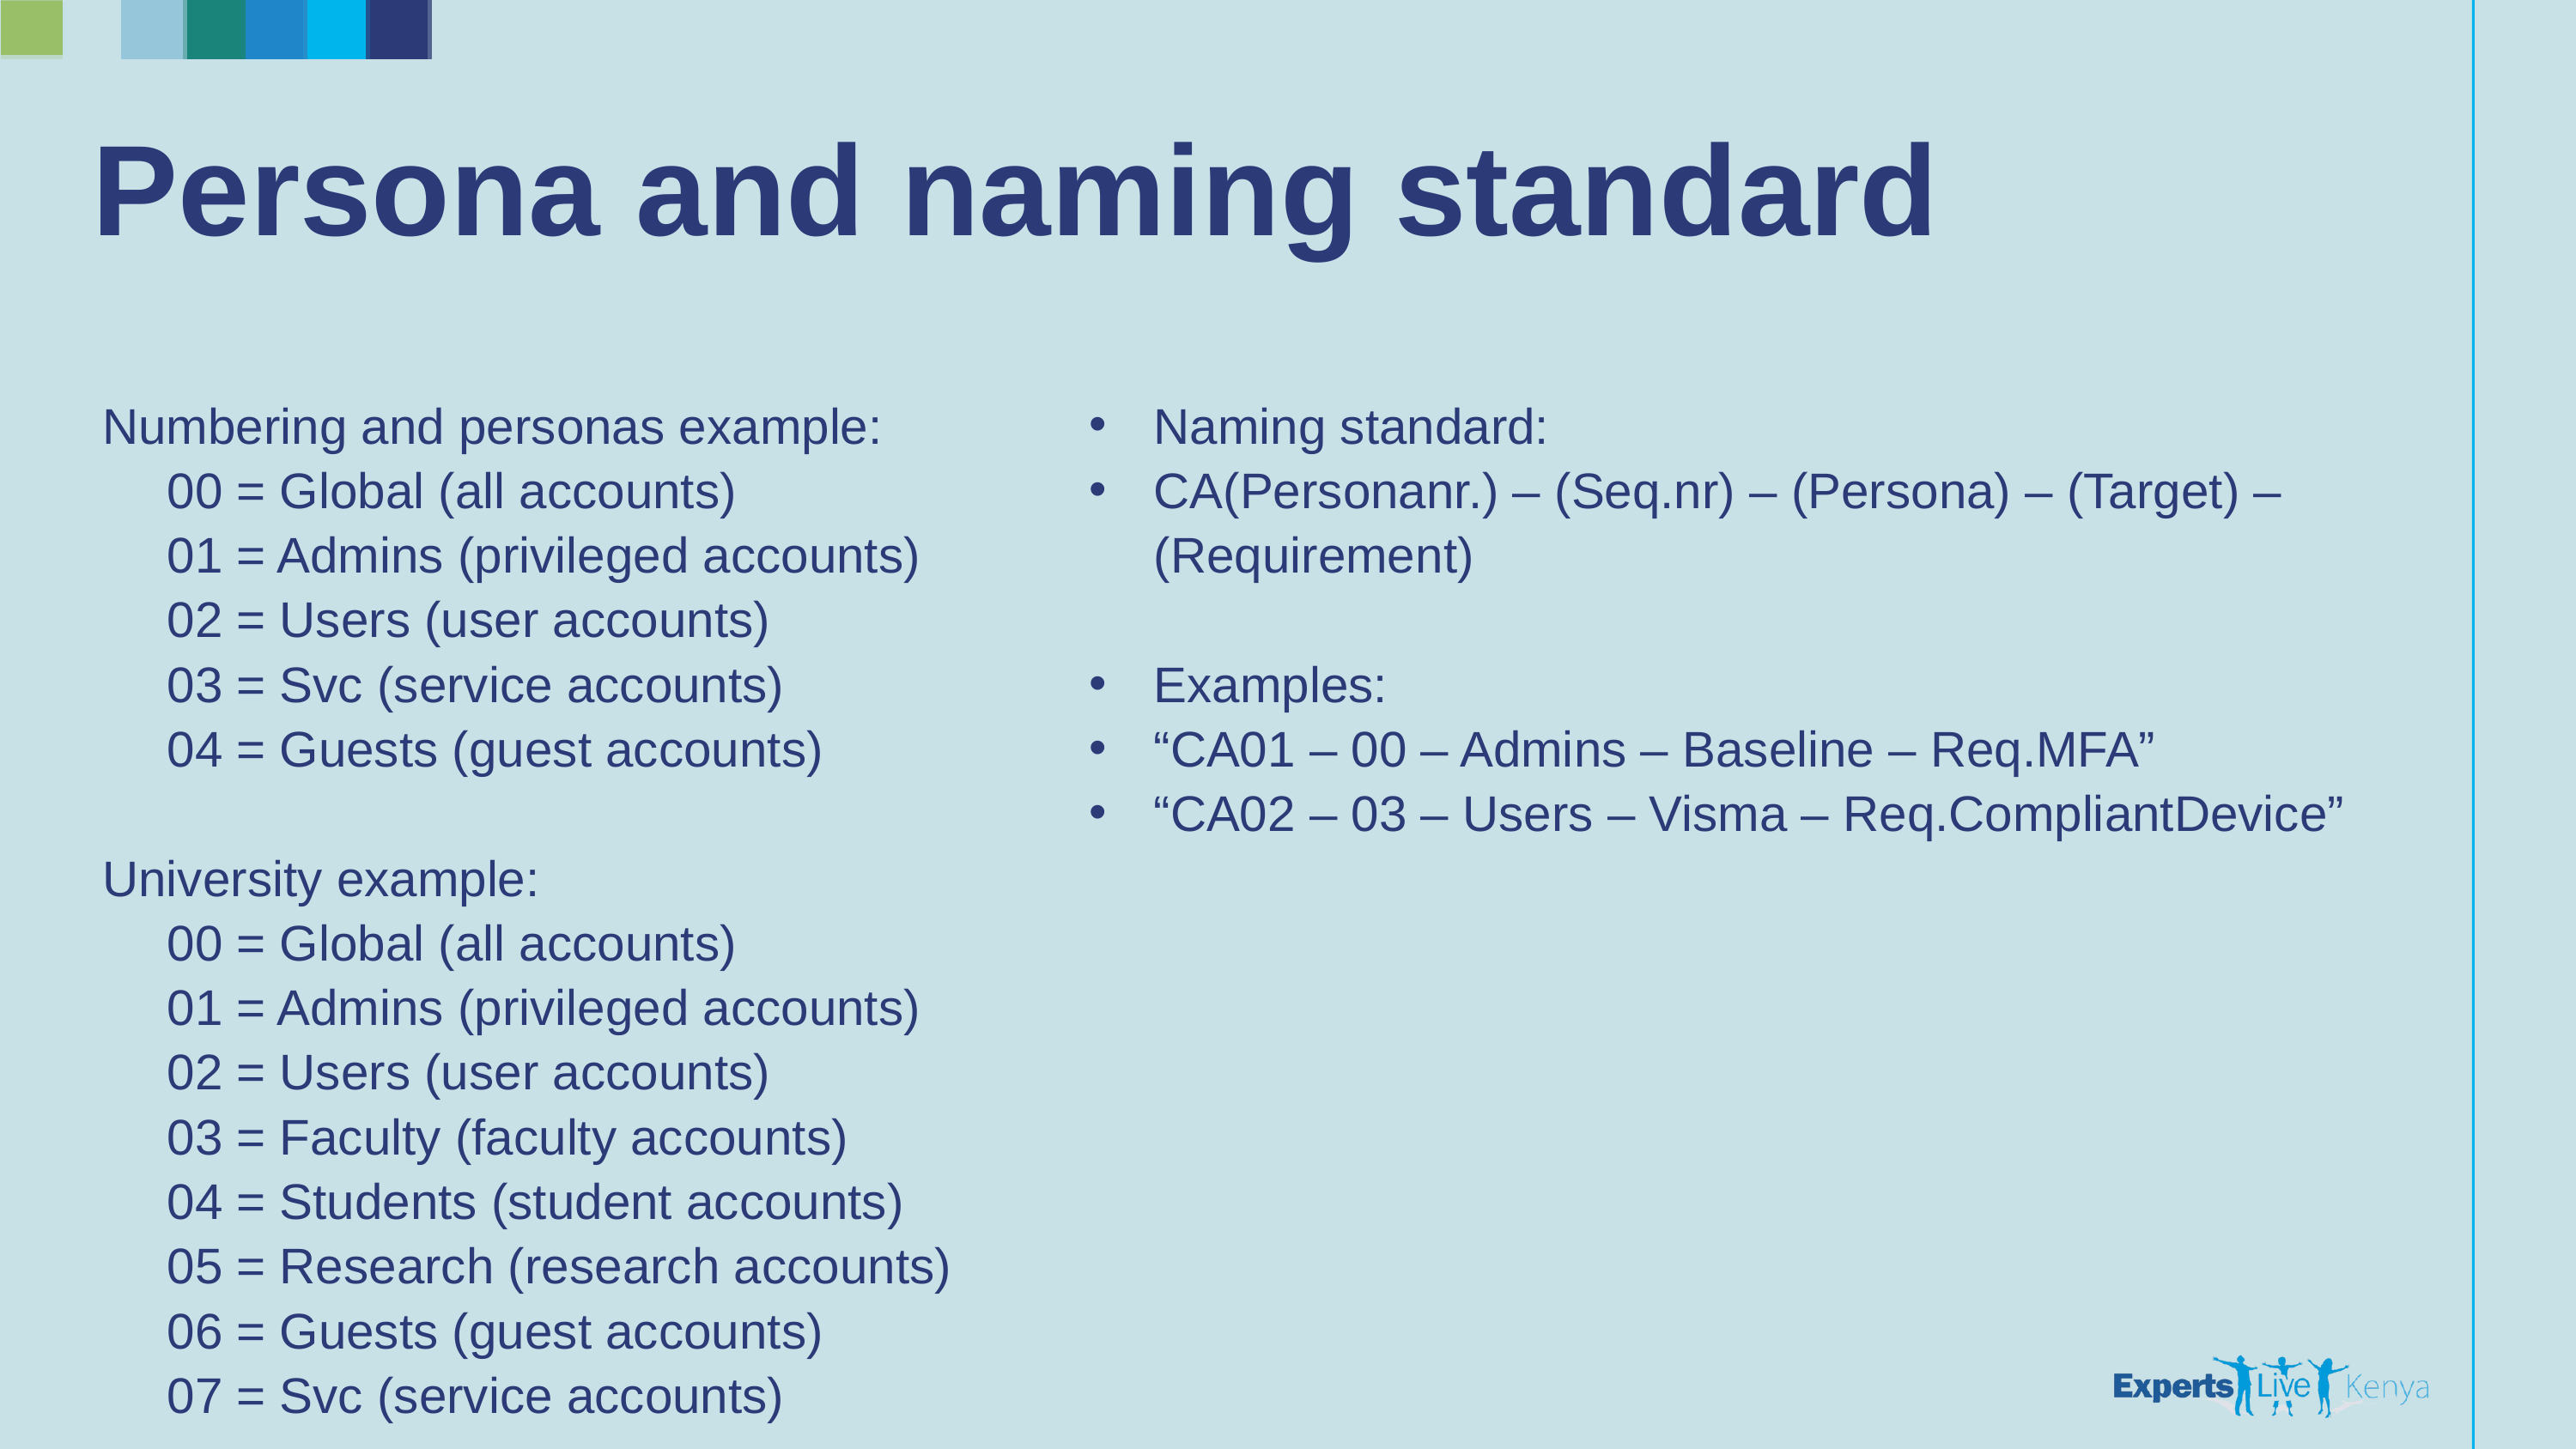

Persona and naming standard
Numbering and personas example:
00 = Global (all accounts)
01 = Admins (privileged accounts)
02 = Users (user accounts)
03 = Svc (service accounts)
04 = Guests (guest accounts)

University example:
00 = Global (all accounts)
01 = Admins (privileged accounts)
02 = Users (user accounts)
03 = Faculty (faculty accounts)
04 = Students (student accounts)
05 = Research (research accounts)
06 = Guests (guest accounts)
07 = Svc (service accounts)
Naming standard:
CA(Personanr.) – (Seq.nr) – (Persona) – (Target) – (Requirement)

Examples:
“CA01 – 00 – Admins – Baseline – Req.MFA”
“CA02 – 03 – Users – Visma – Req.CompliantDevice”